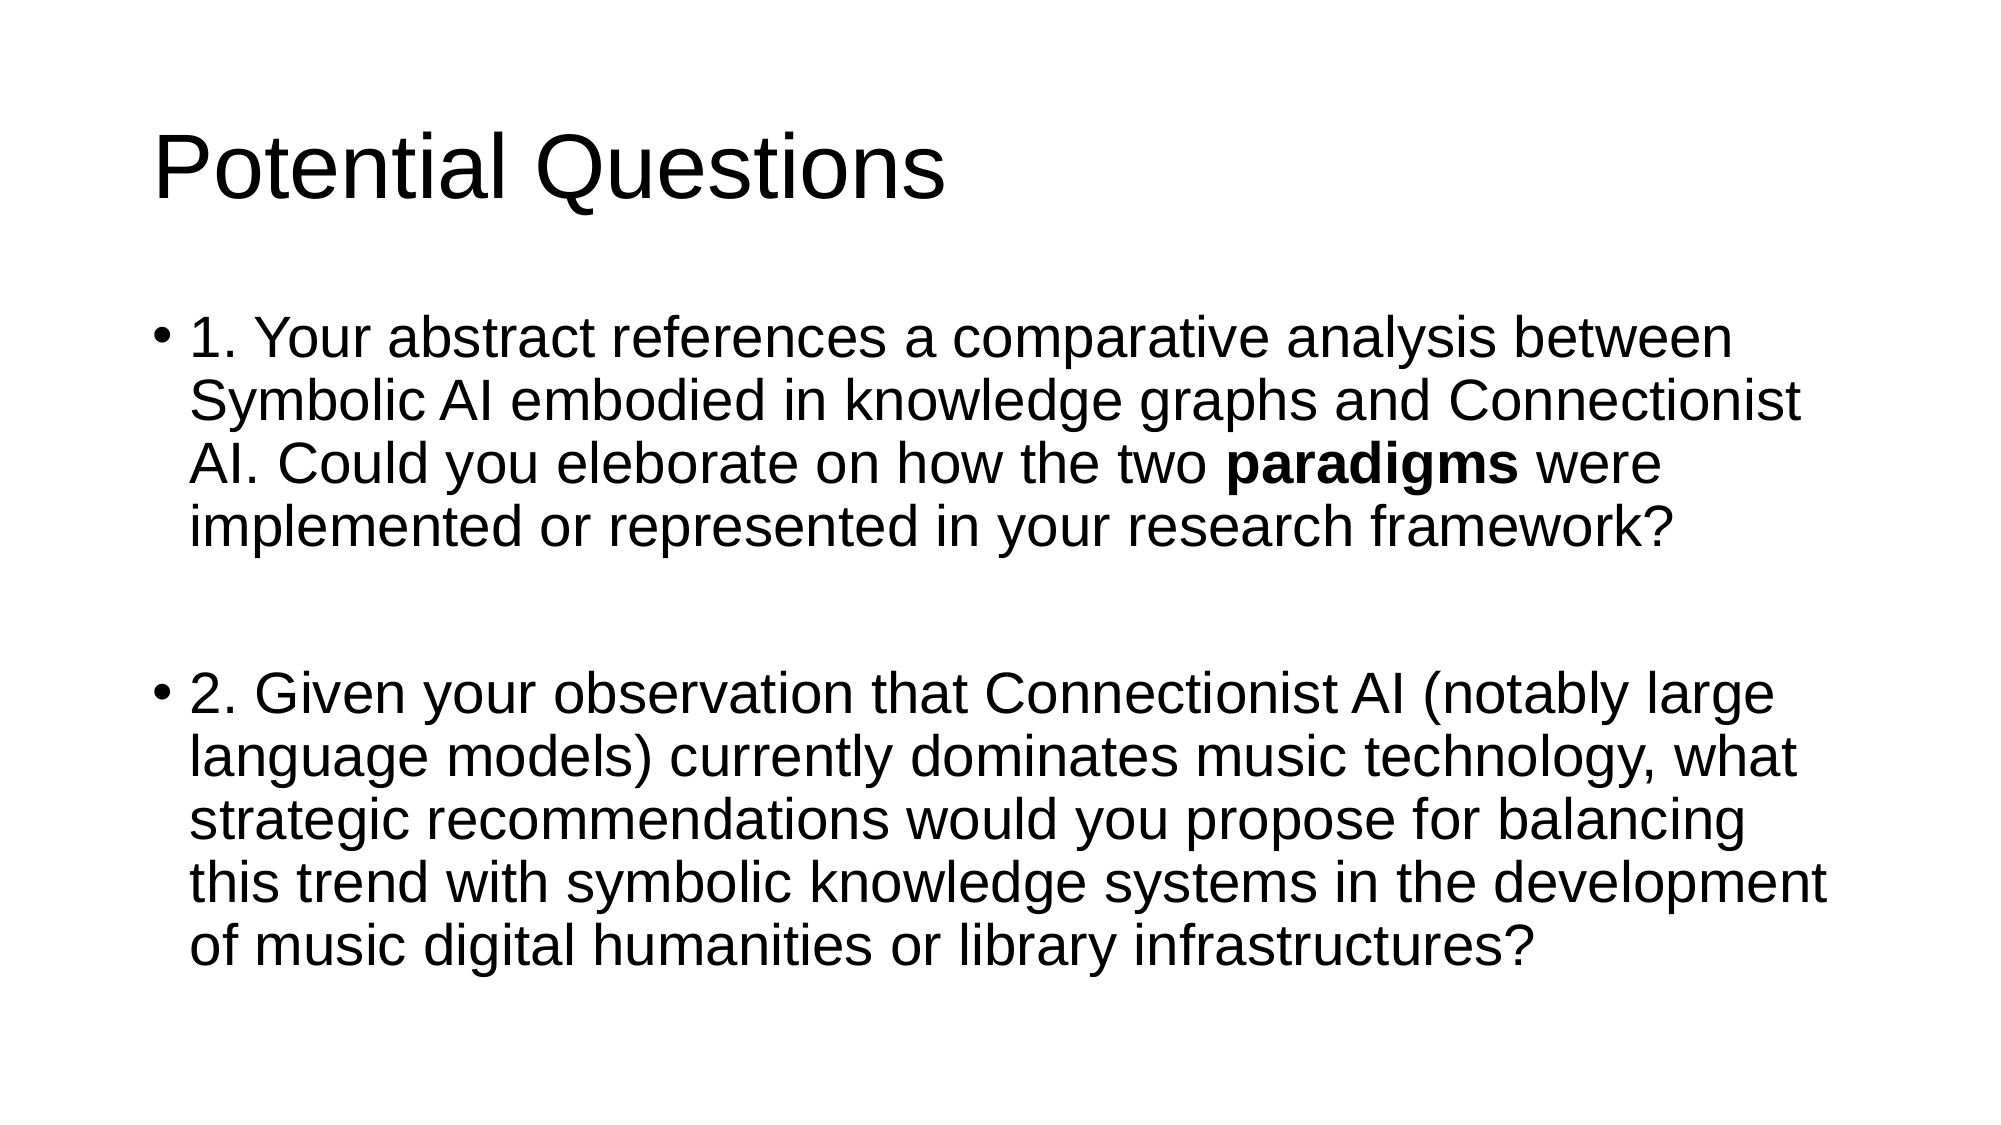

# Potential Questions
1. Your abstract references a comparative analysis between Symbolic AI embodied in knowledge graphs and Connectionist AI. Could you eleborate on how the two paradigms were implemented or represented in your research framework?

2. Given your observation that Connectionist AI (notably large language models) currently dominates music technology, what strategic recommendations would you propose for balancing this trend with symbolic knowledge systems in the development of music digital humanities or library infrastructures?
41